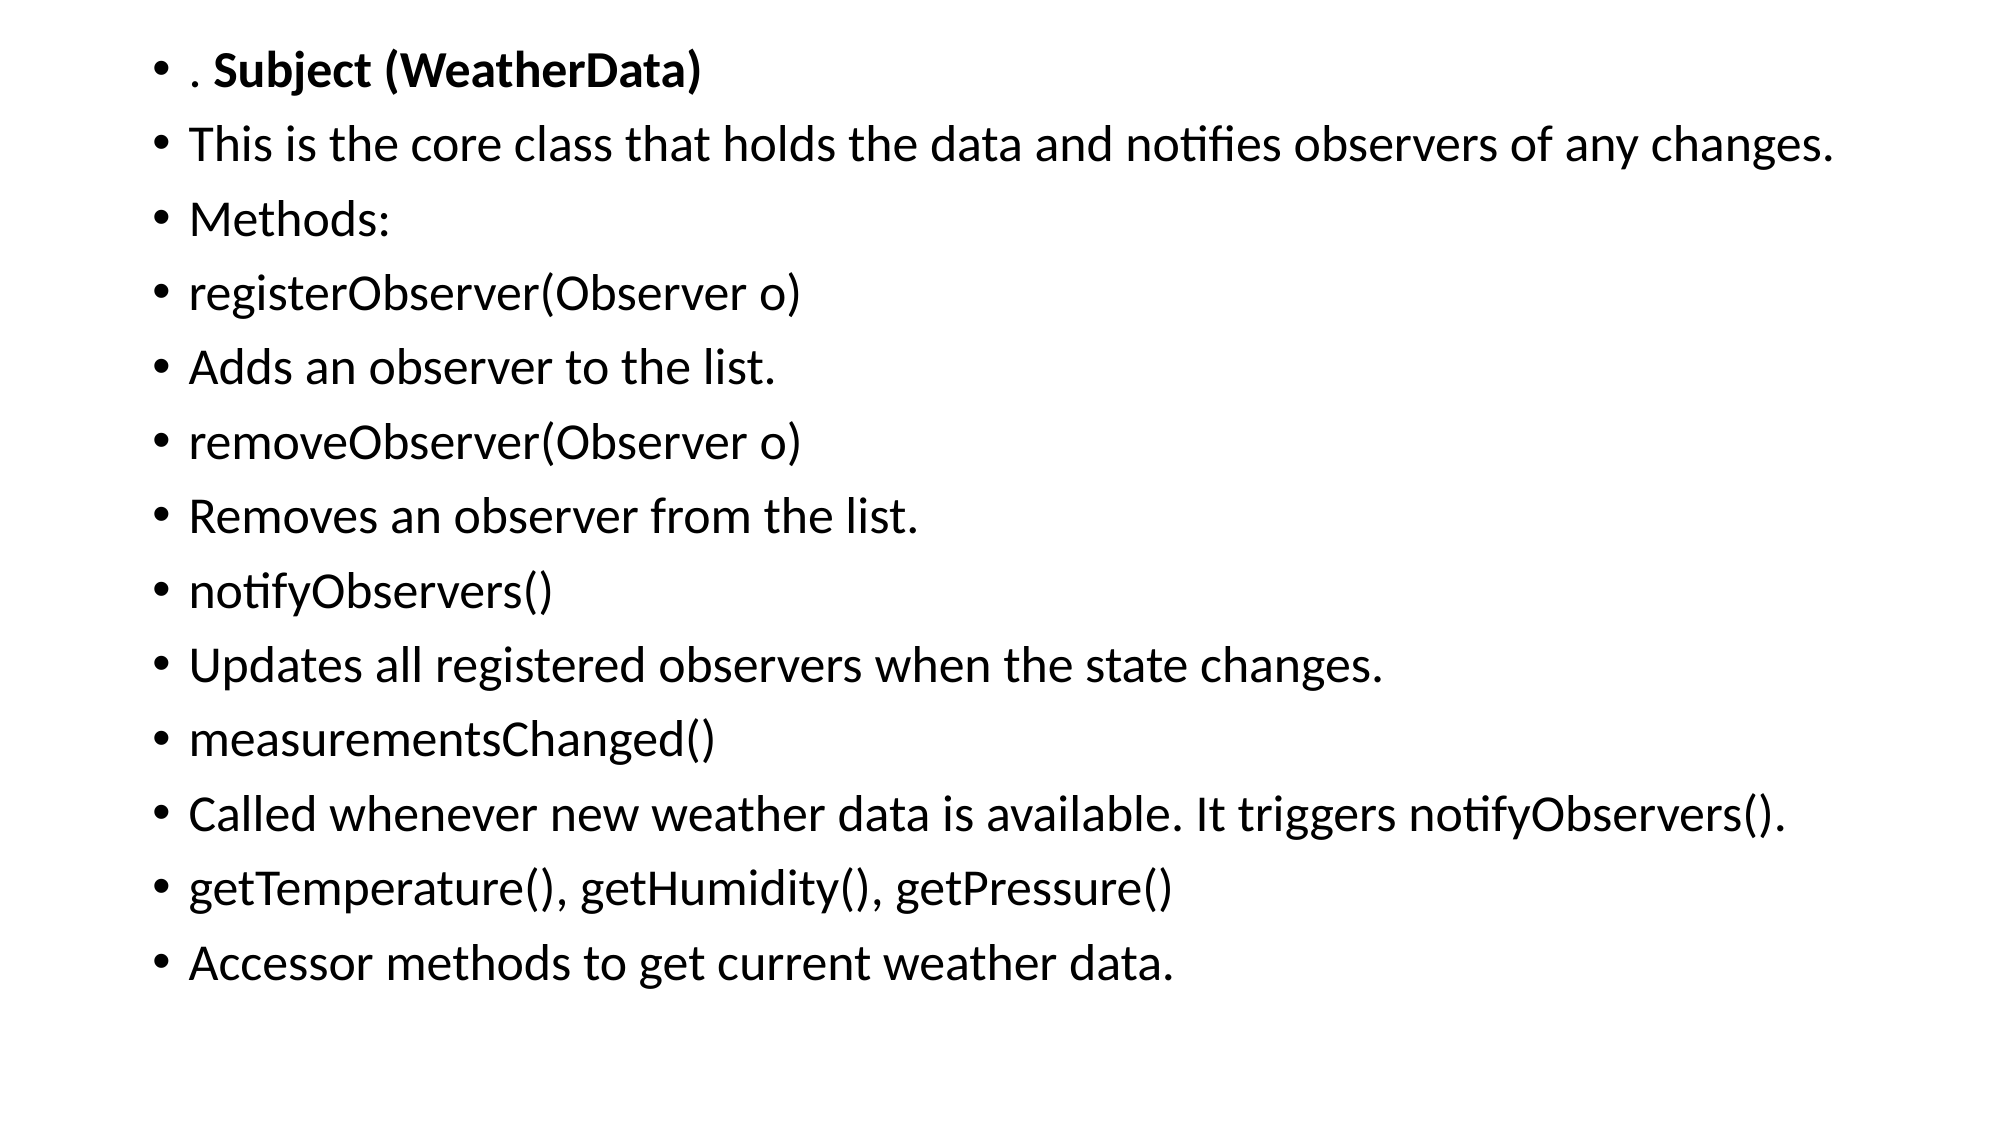

. Subject (WeatherData)
This is the core class that holds the data and notifies observers of any changes.
Methods:
registerObserver(Observer o)
Adds an observer to the list.
removeObserver(Observer o)
Removes an observer from the list.
notifyObservers()
Updates all registered observers when the state changes.
measurementsChanged()
Called whenever new weather data is available. It triggers notifyObservers().
getTemperature(), getHumidity(), getPressure()
Accessor methods to get current weather data.